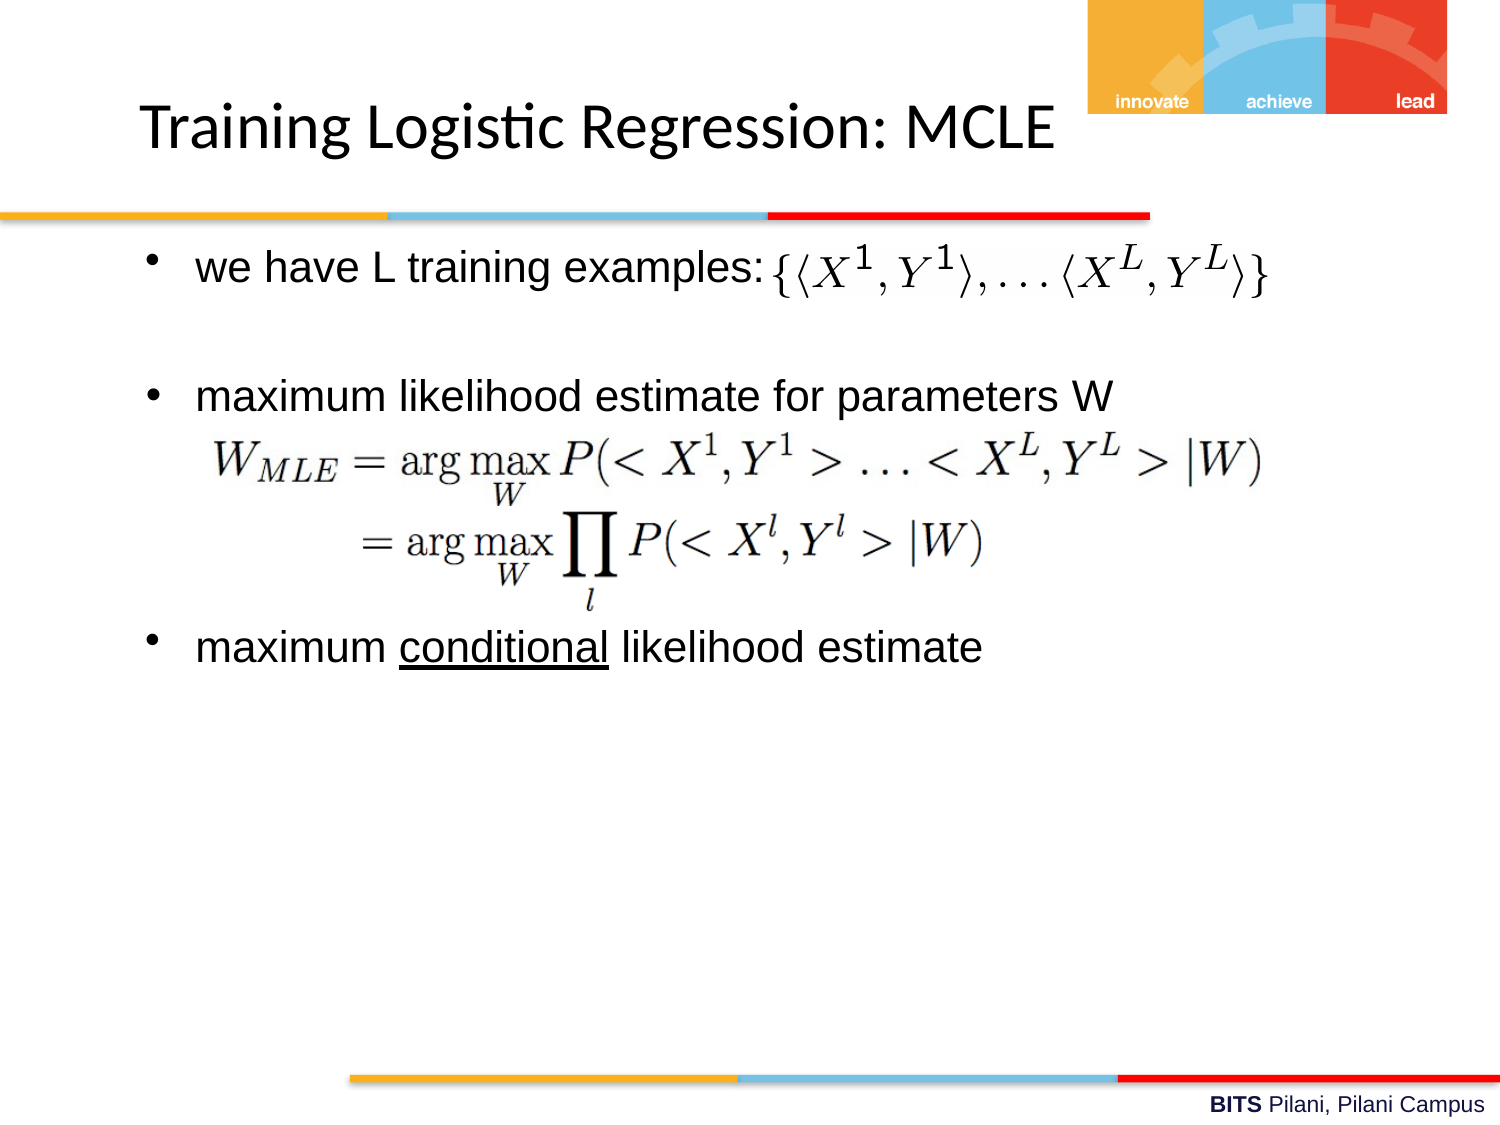

# Training Logistic Regression: MCLE
we have L training examples:

maximum likelihood estimate for parameters W

maximum conditional likelihood estimate